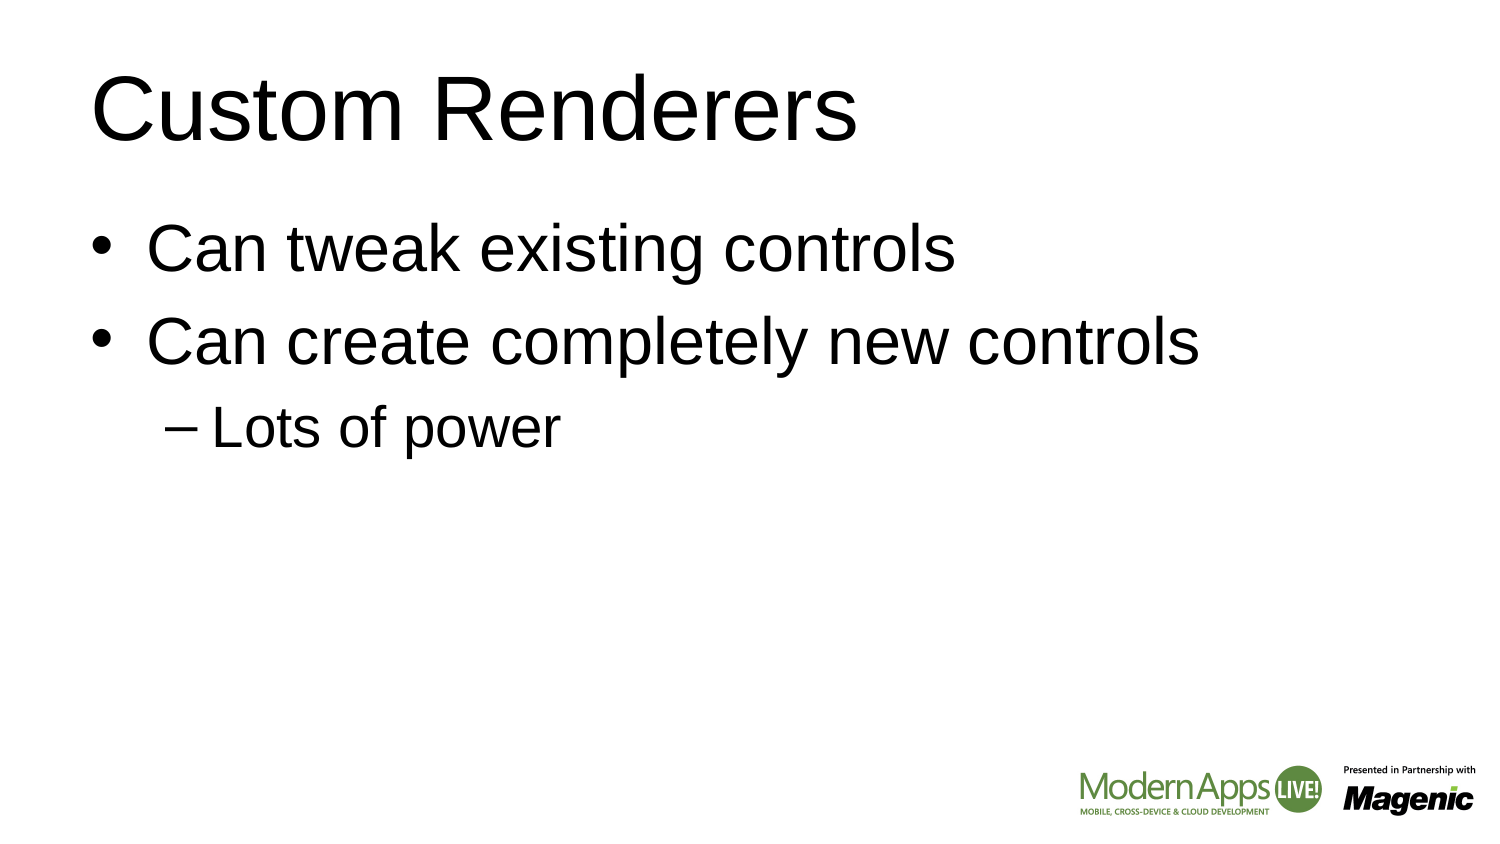

# Custom Renderers
Can tweak existing controls
Can create completely new controls
Lots of power